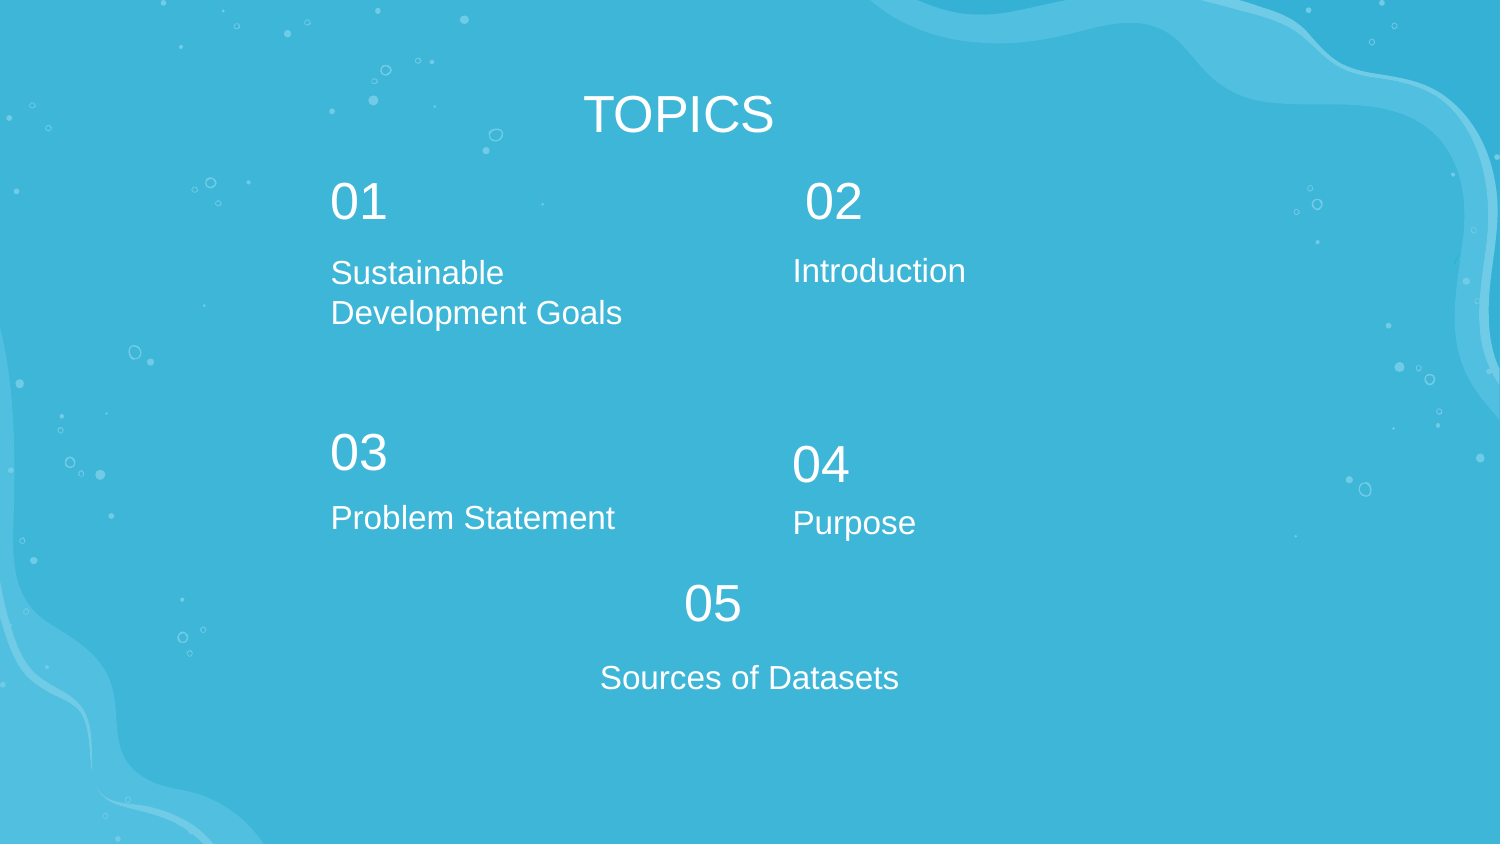

TOPICS
# 01
02
Introduction
Sustainable Development Goals

03
04
Problem Statement
Purpose
05
Sources of Datasets